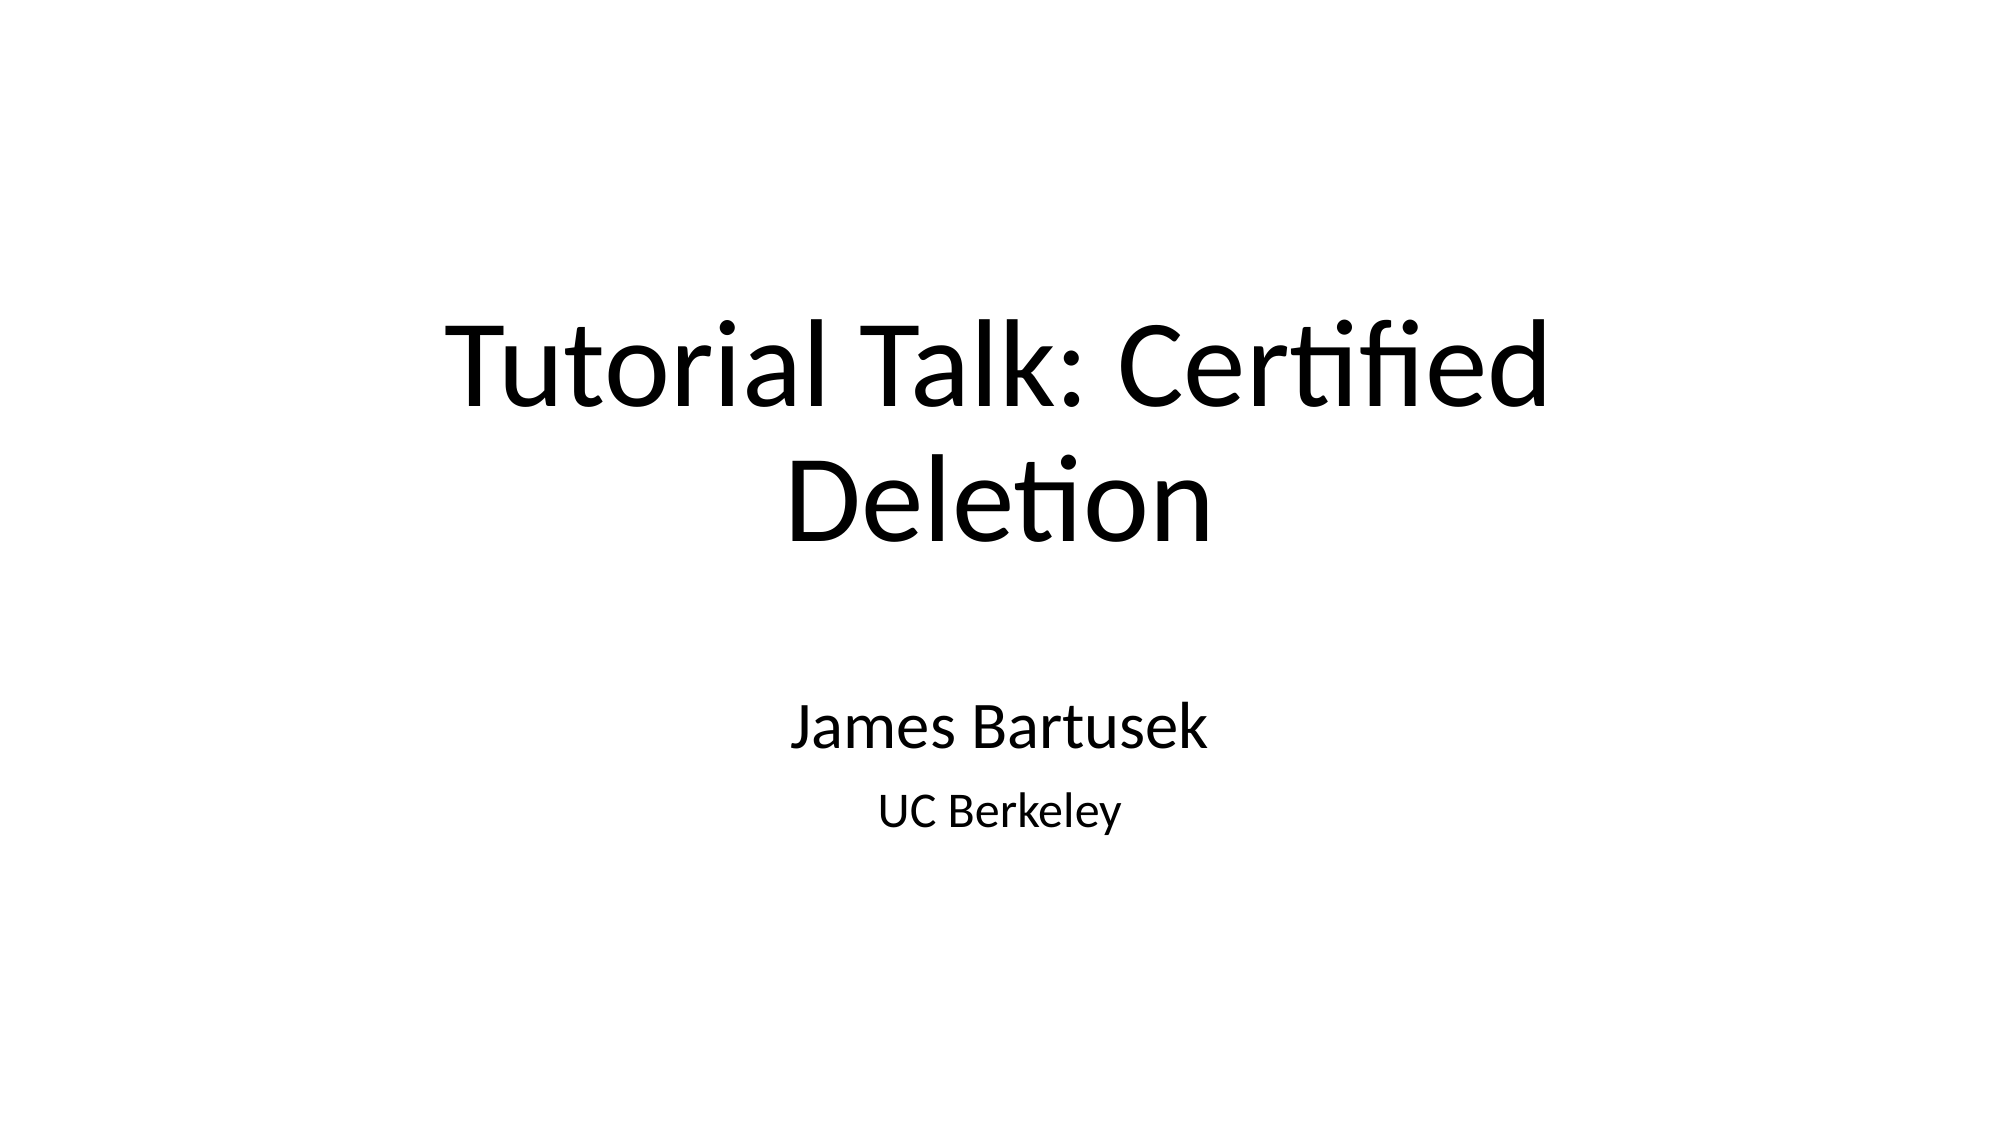

# Tutorial Talk: Certified Deletion
James Bartusek
UC Berkeley